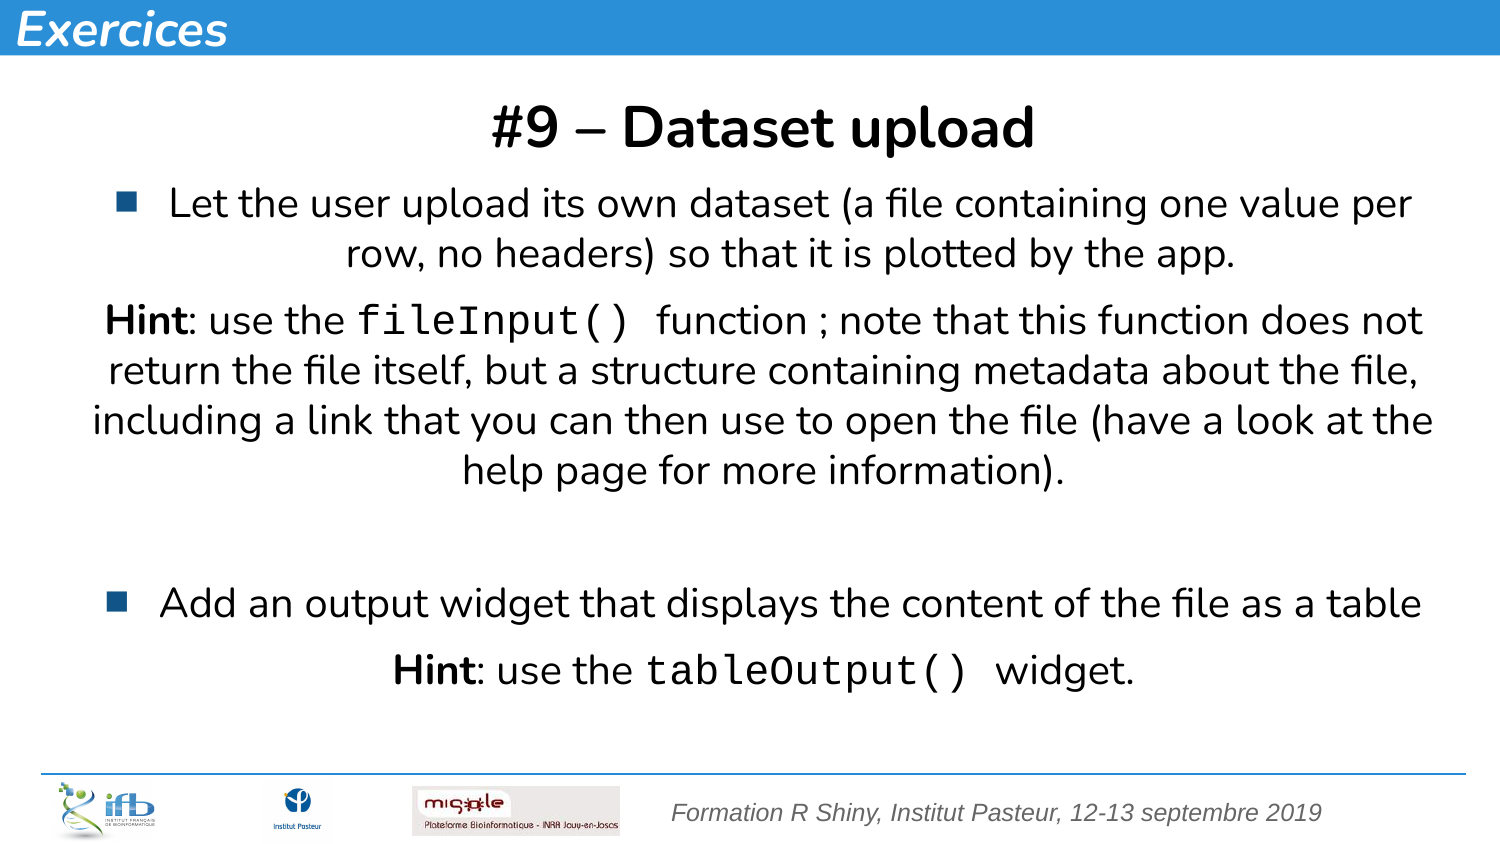

# Exercices
#9 – Dataset upload
Let the user upload its own dataset (a file containing one value per row, no headers) so that it is plotted by the app.
Hint: use the fileInput() function ; note that this function does not return the file itself, but a structure containing metadata about the file, including a link that you can then use to open the file (have a look at the help page for more information).

Add an output widget that displays the content of the file as a table
Hint: use the tableOutput() widget.